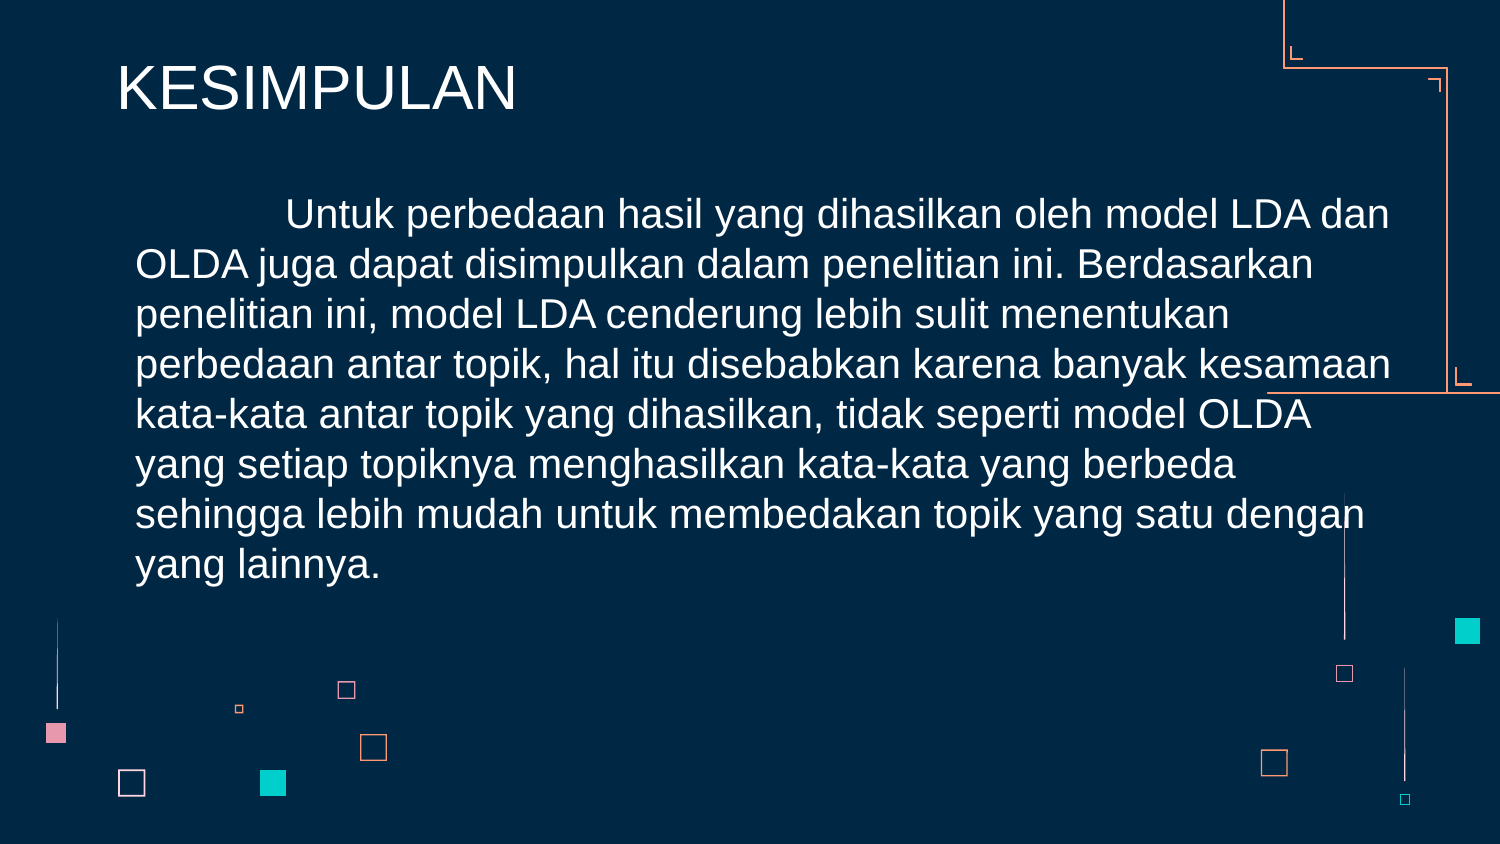

# KESIMPULAN
	Untuk perbedaan hasil yang dihasilkan oleh model LDA dan OLDA juga dapat disimpulkan dalam penelitian ini. Berdasarkan penelitian ini, model LDA cenderung lebih sulit menentukan perbedaan antar topik, hal itu disebabkan karena banyak kesamaan kata-kata antar topik yang dihasilkan, tidak seperti model OLDA yang setiap topiknya menghasilkan kata-kata yang berbeda sehingga lebih mudah untuk membedakan topik yang satu dengan yang lainnya.